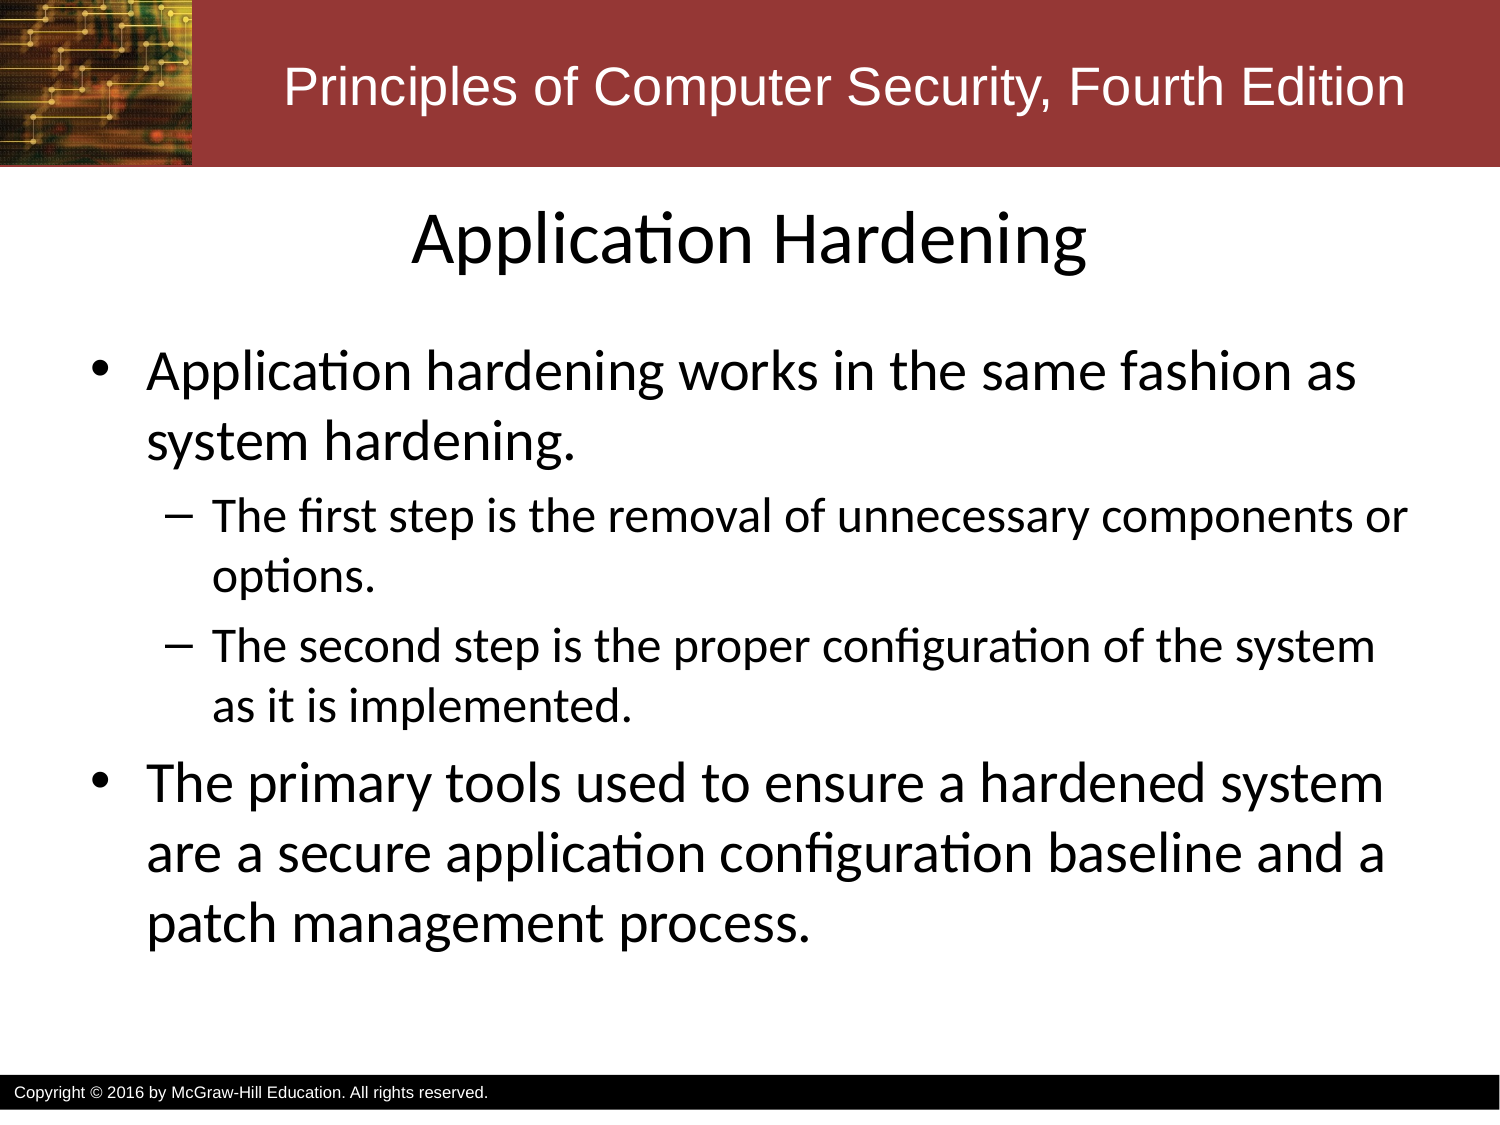

# Application Hardening
Application hardening works in the same fashion as system hardening.
The first step is the removal of unnecessary components or options.
The second step is the proper configuration of the system as it is implemented.
The primary tools used to ensure a hardened system are a secure application configuration baseline and a patch management process.